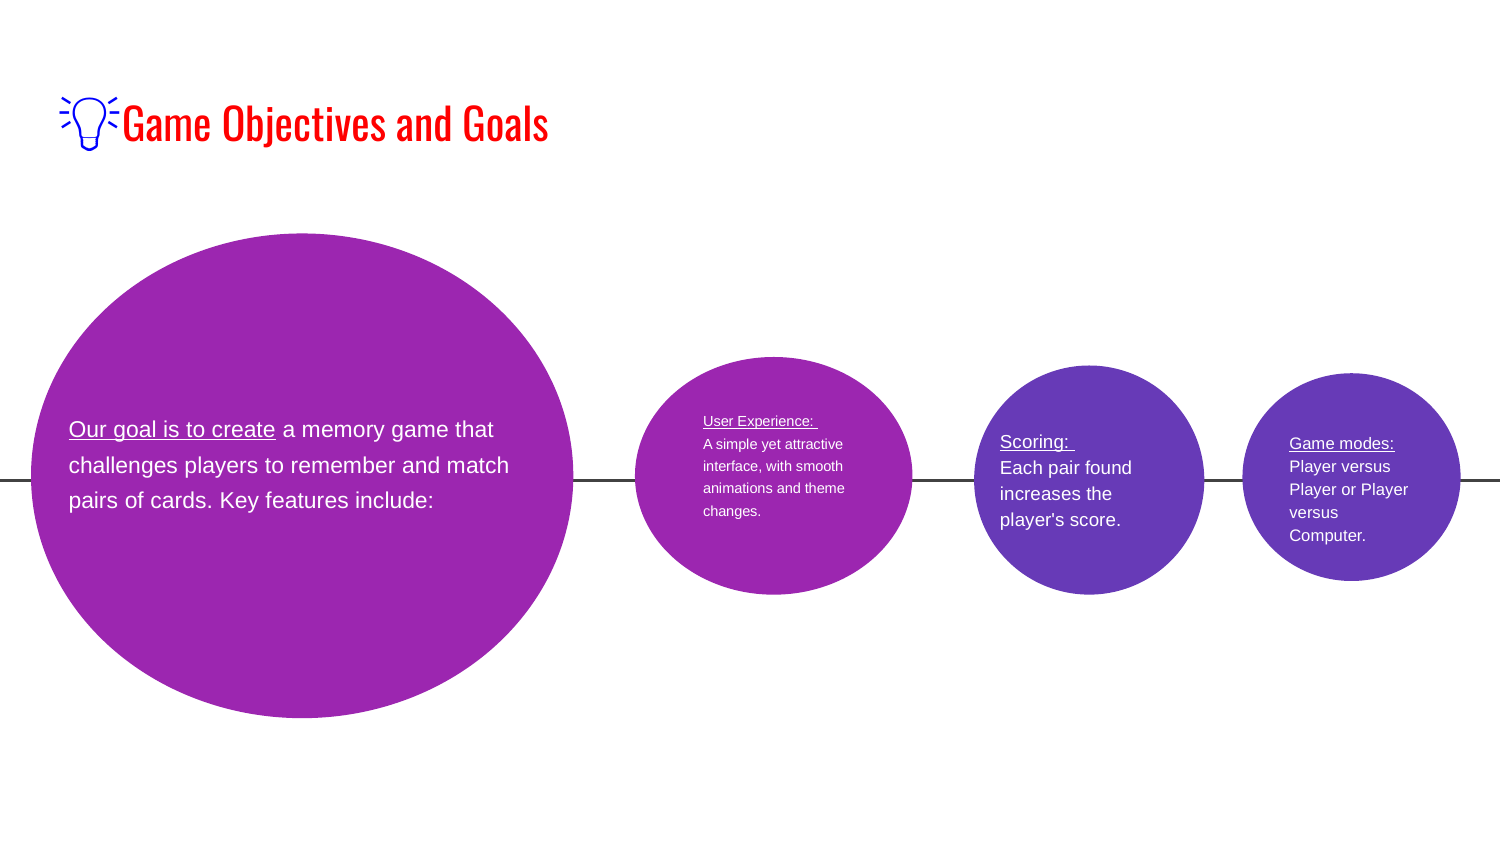

# 💡Game Objectives and Goals

Our goal is to create a memory game that challenges players to remember and match pairs of cards. Key features include:

Game modes: Player versus Player or Player versus Computer.

User Experience:
A simple yet attractive interface, with smooth animations and theme changes.

Scoring:
Each pair found increases the player's score.

Punteggio: Ogni coppia trovata incrementa il punteggio del giocatore